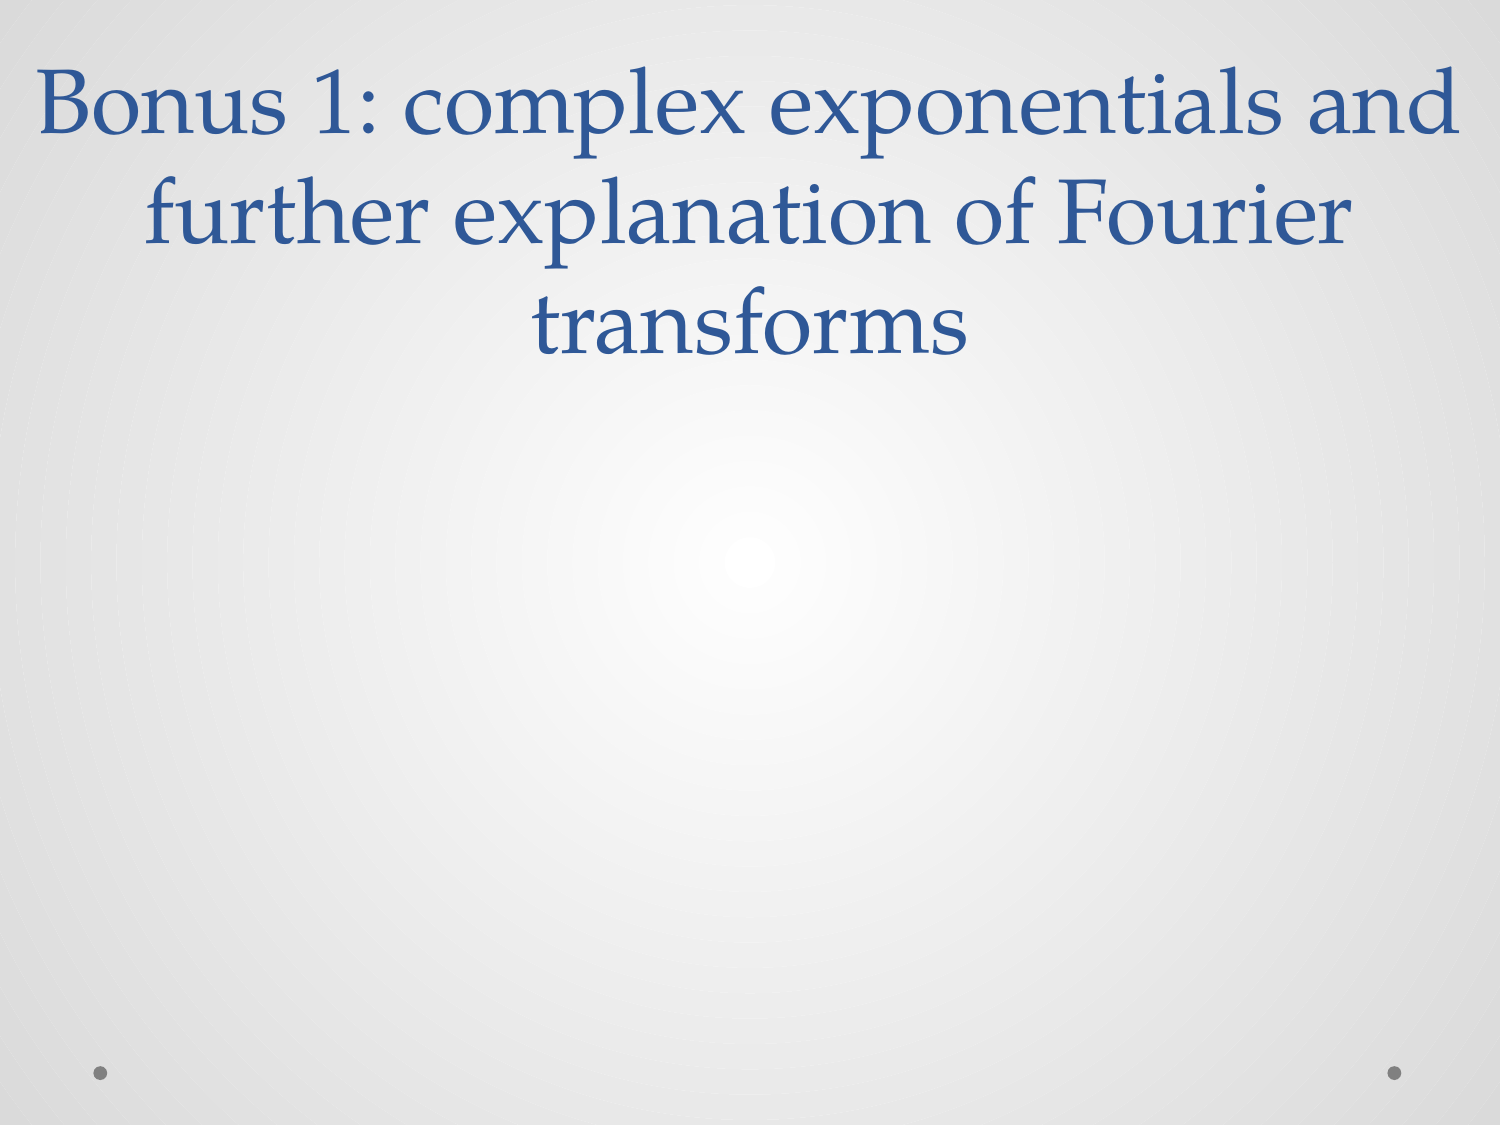

# Bonus 1: complex exponentials and further explanation of Fourier transforms